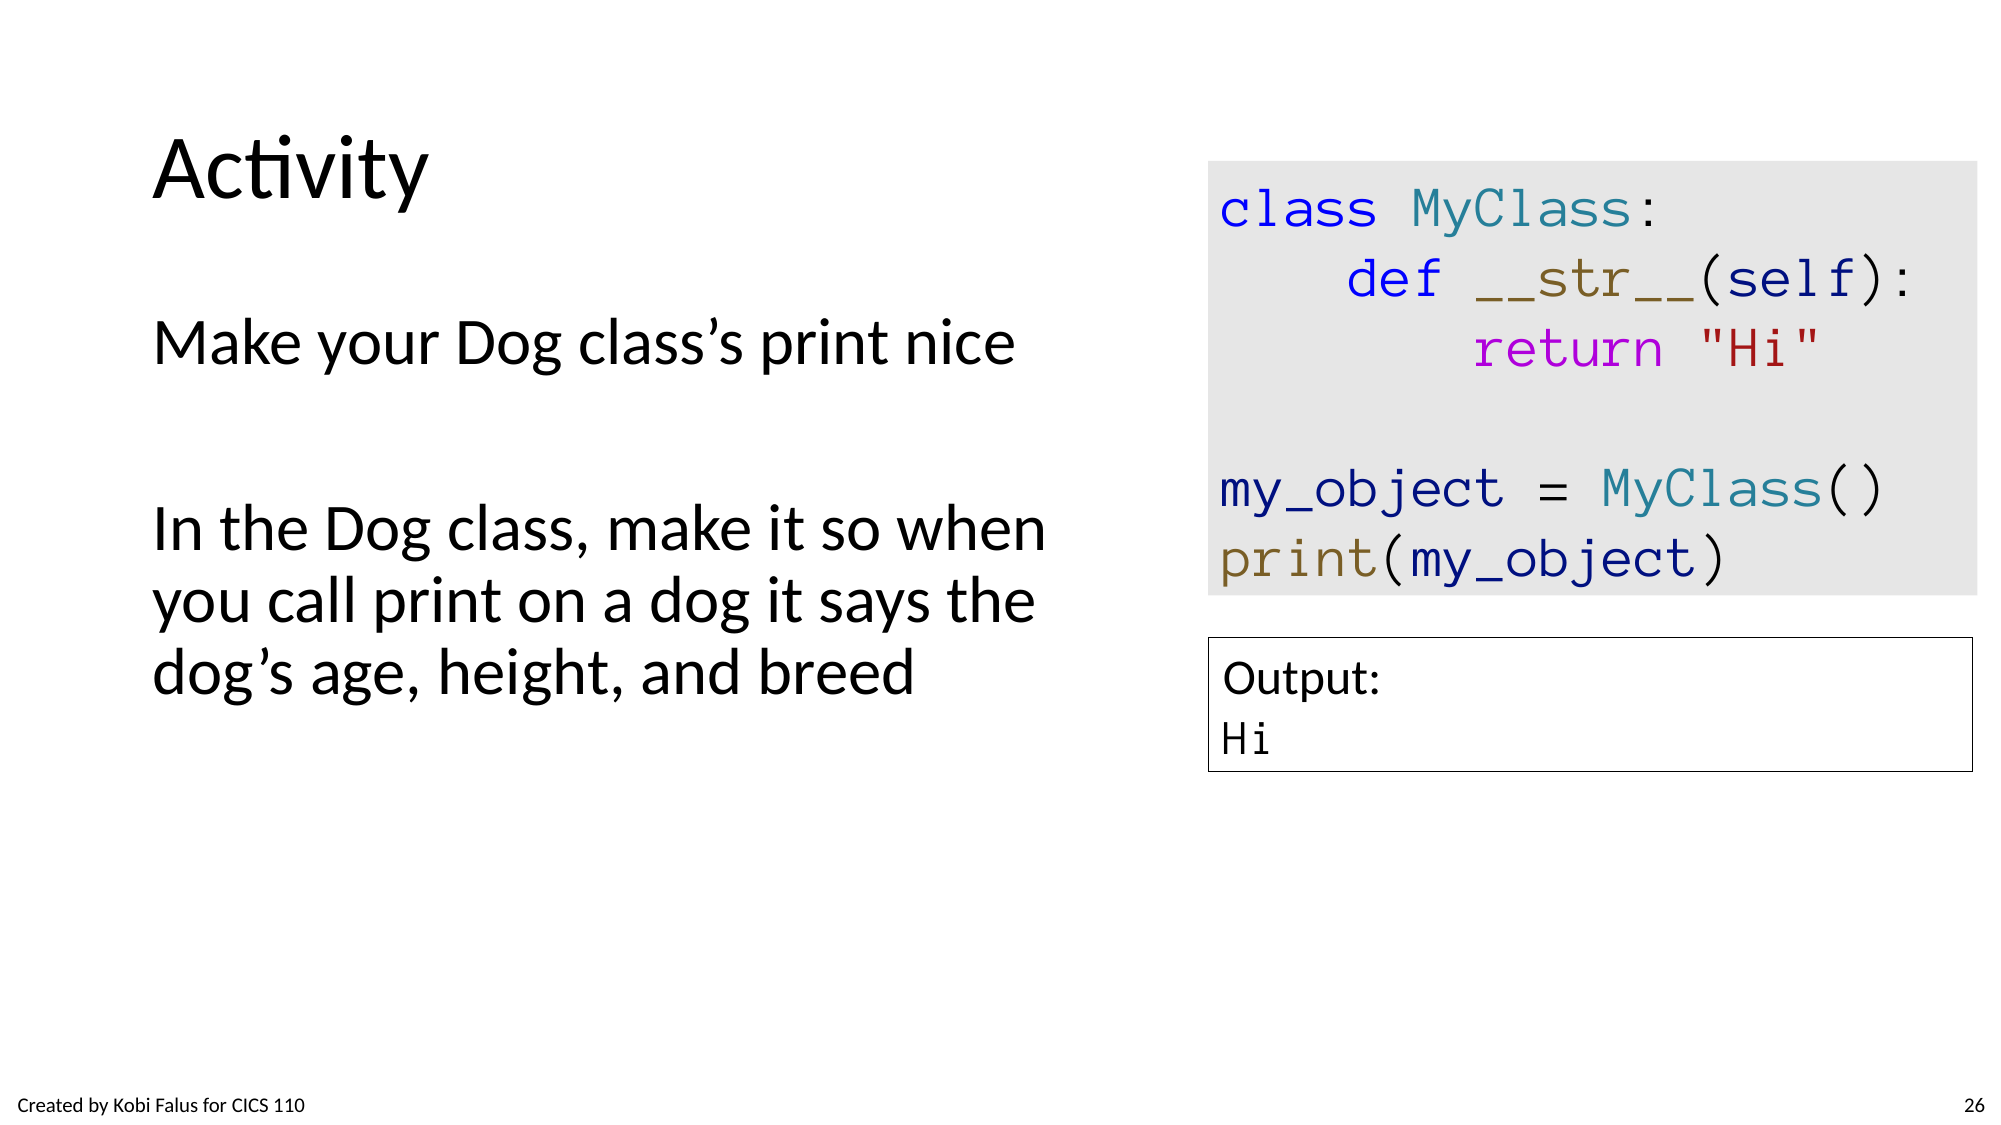

# Activity
class MyClass:
    def __str__(self):
        return "Hi"
my_object = MyClass()
print(my_object)
Make your Dog class’s print nice

In the Dog class, make it so when you call print on a dog it says the dog’s age, height, and breed

Output:
Hi